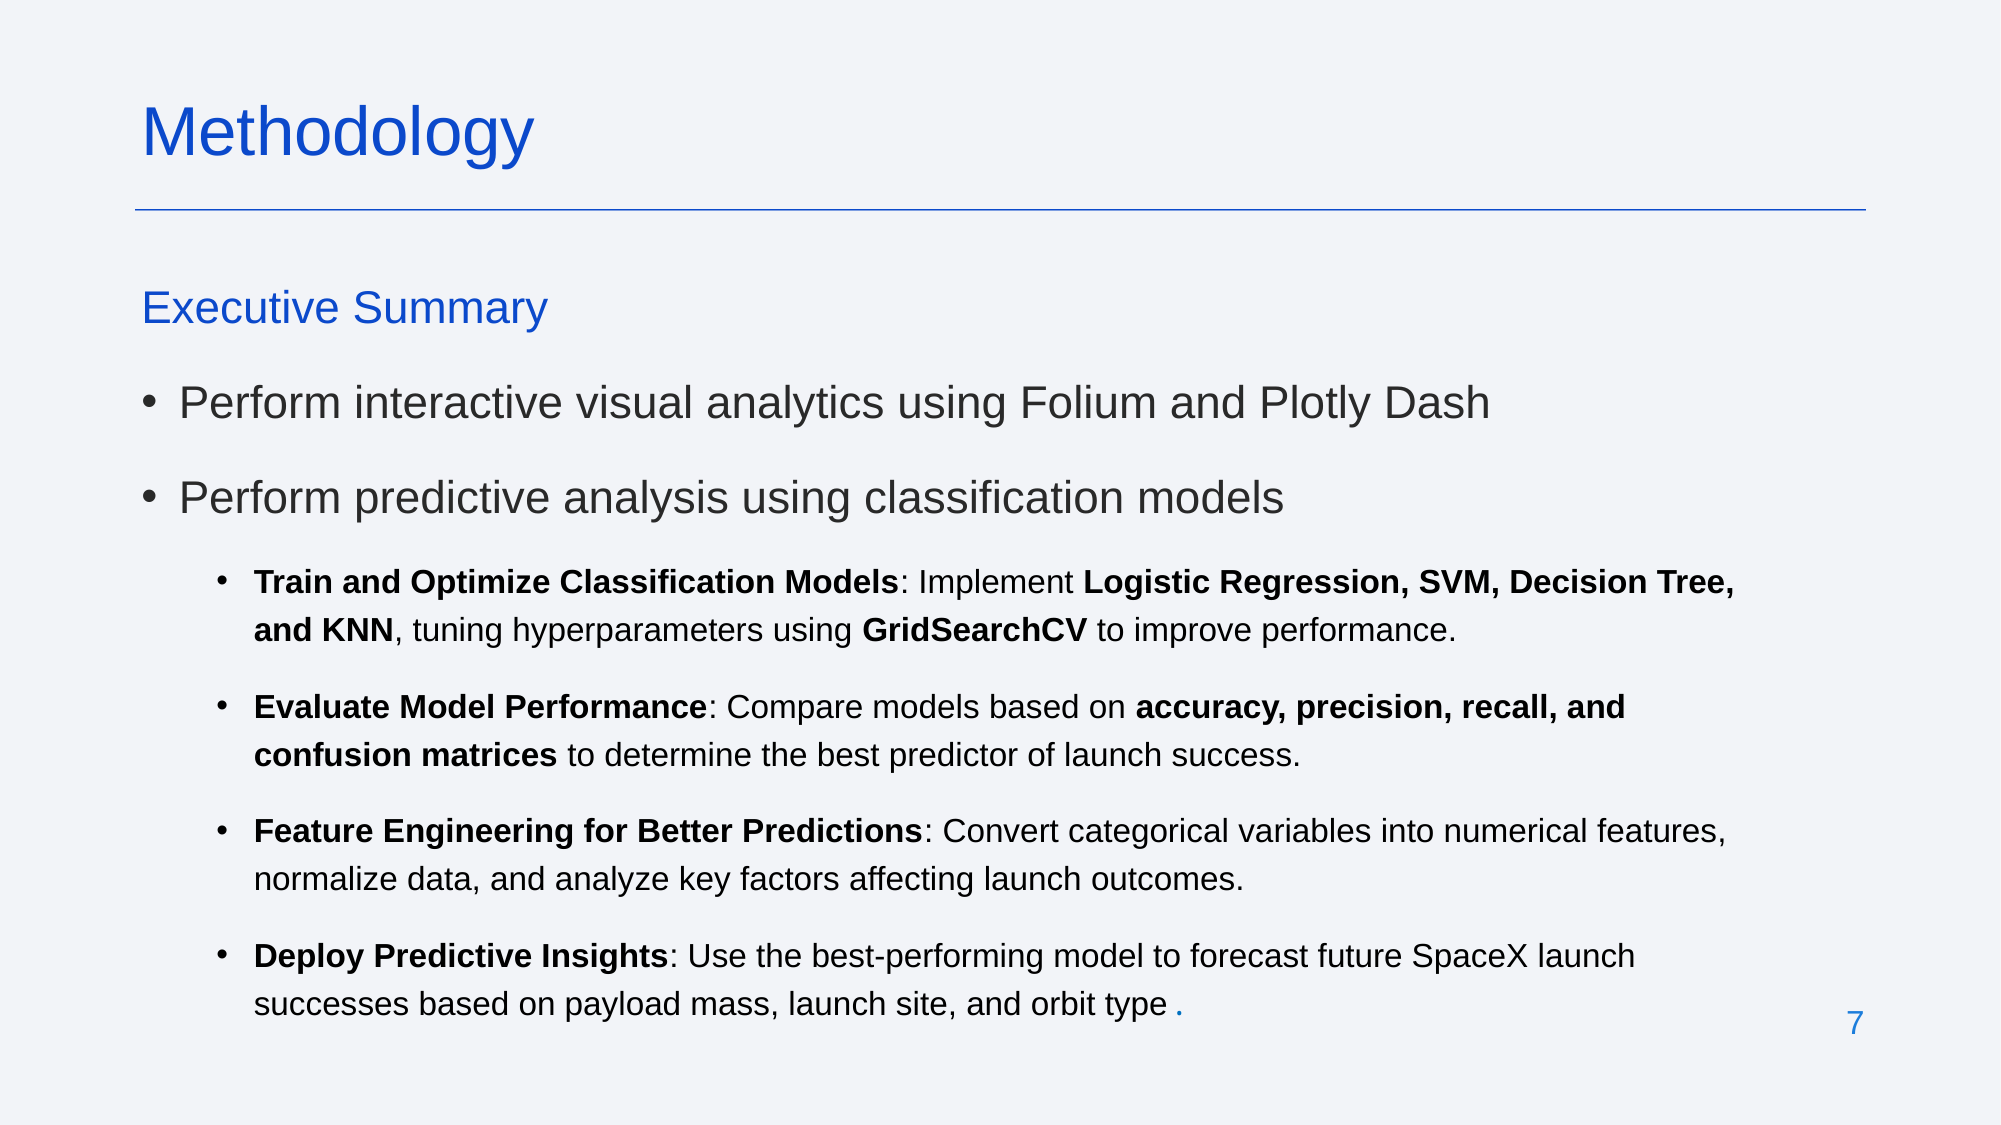

Methodology
Executive Summary
Perform interactive visual analytics using Folium and Plotly Dash
Perform predictive analysis using classification models
Train and Optimize Classification Models: Implement Logistic Regression, SVM, Decision Tree, and KNN, tuning hyperparameters using GridSearchCV to improve performance.
Evaluate Model Performance: Compare models based on accuracy, precision, recall, and confusion matrices to determine the best predictor of launch success.
Feature Engineering for Better Predictions: Convert categorical variables into numerical features, normalize data, and analyze key factors affecting launch outcomes.
Deploy Predictive Insights: Use the best-performing model to forecast future SpaceX launch successes based on payload mass, launch site, and orbit type.

7